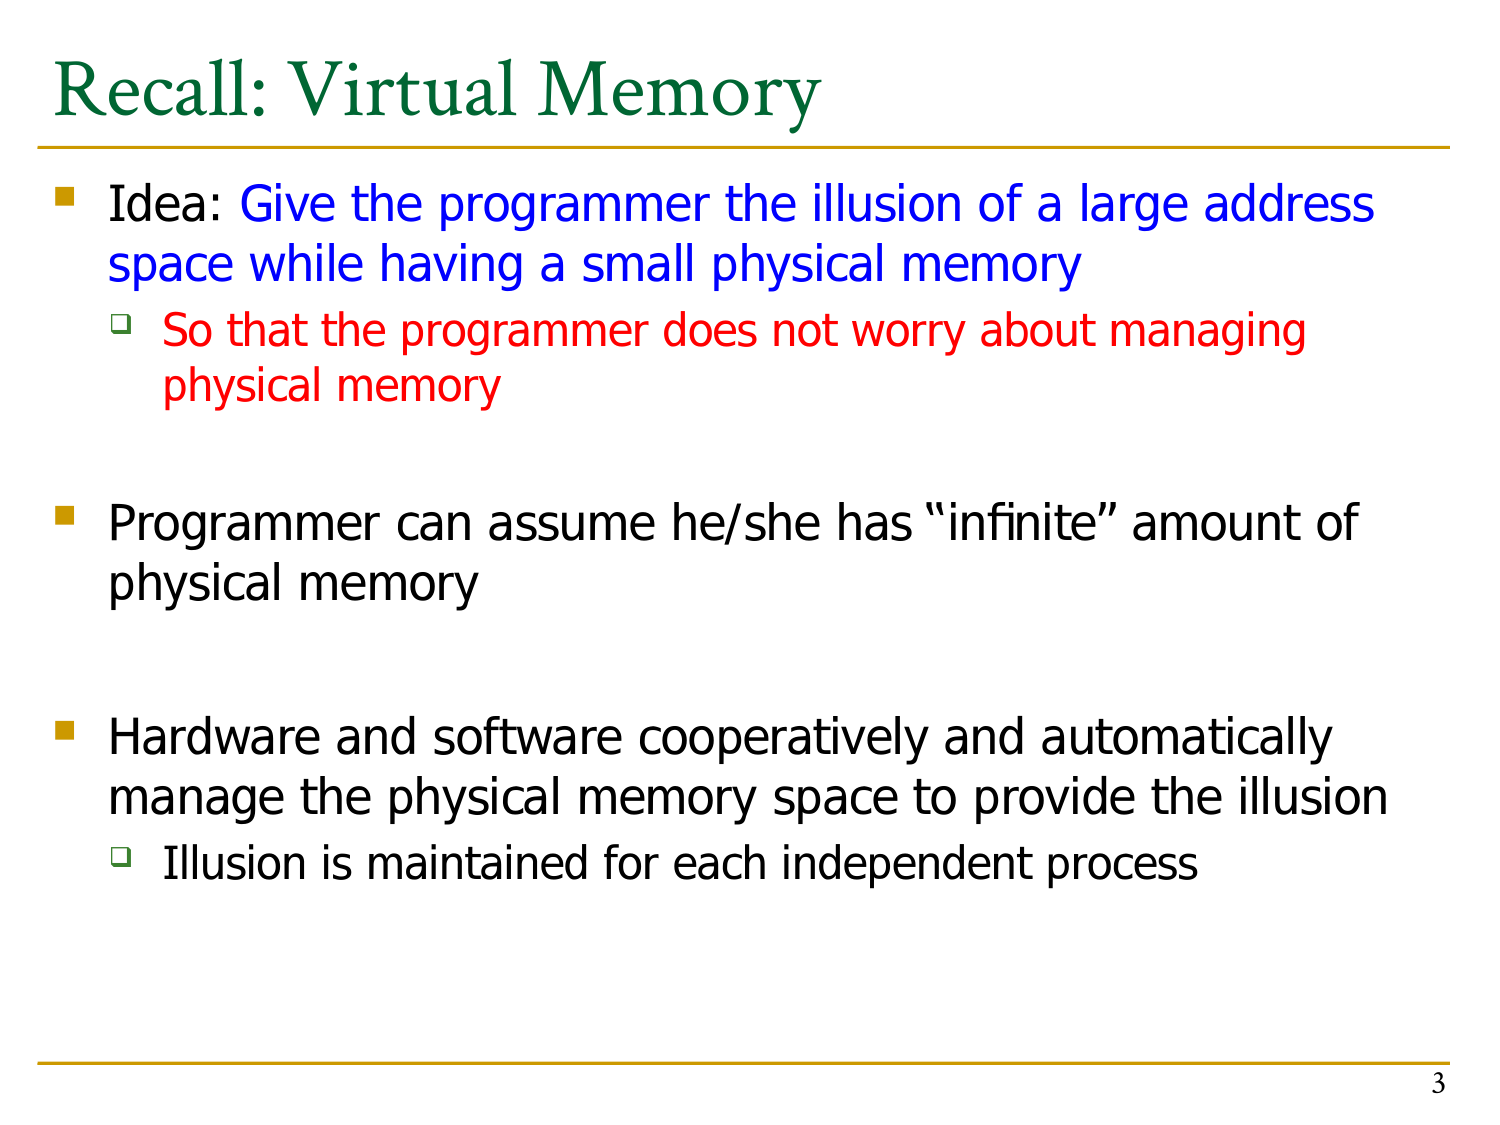

# Recall: Virtual Memory
Idea: Give the programmer the illusion of a large address space while having a small physical memory
So that the programmer does not worry about managing physical memory

Programmer can assume he/she has “infinite” amount of physical memory

Hardware and software cooperatively and automatically manage the physical memory space to provide the illusion
Illusion is maintained for each independent process
3